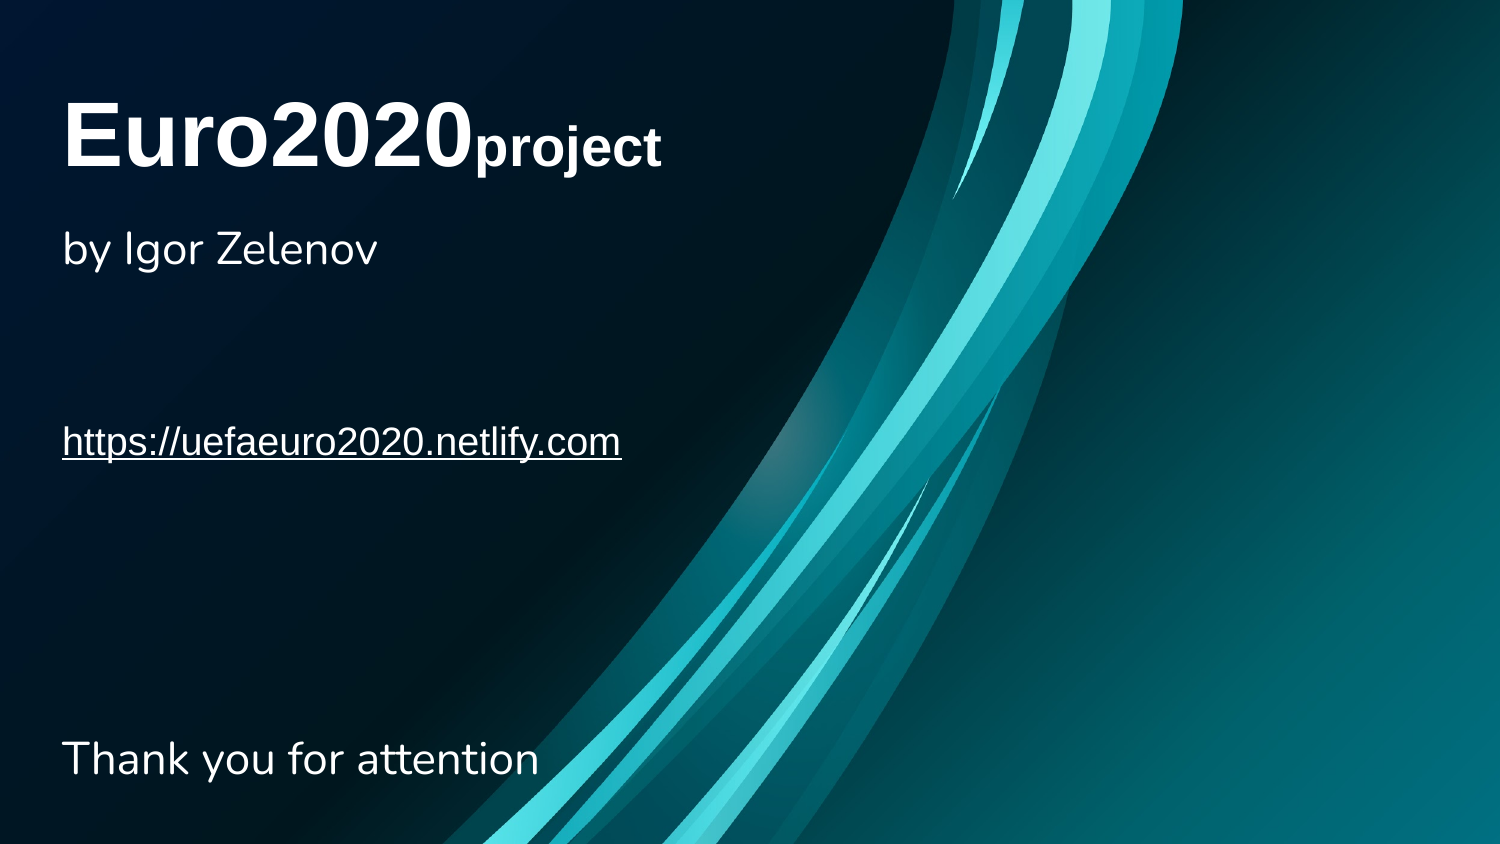

Euro2020project
by Igor Zelenov

https://uefaeuro2020.netlify.com

Thank you for attention